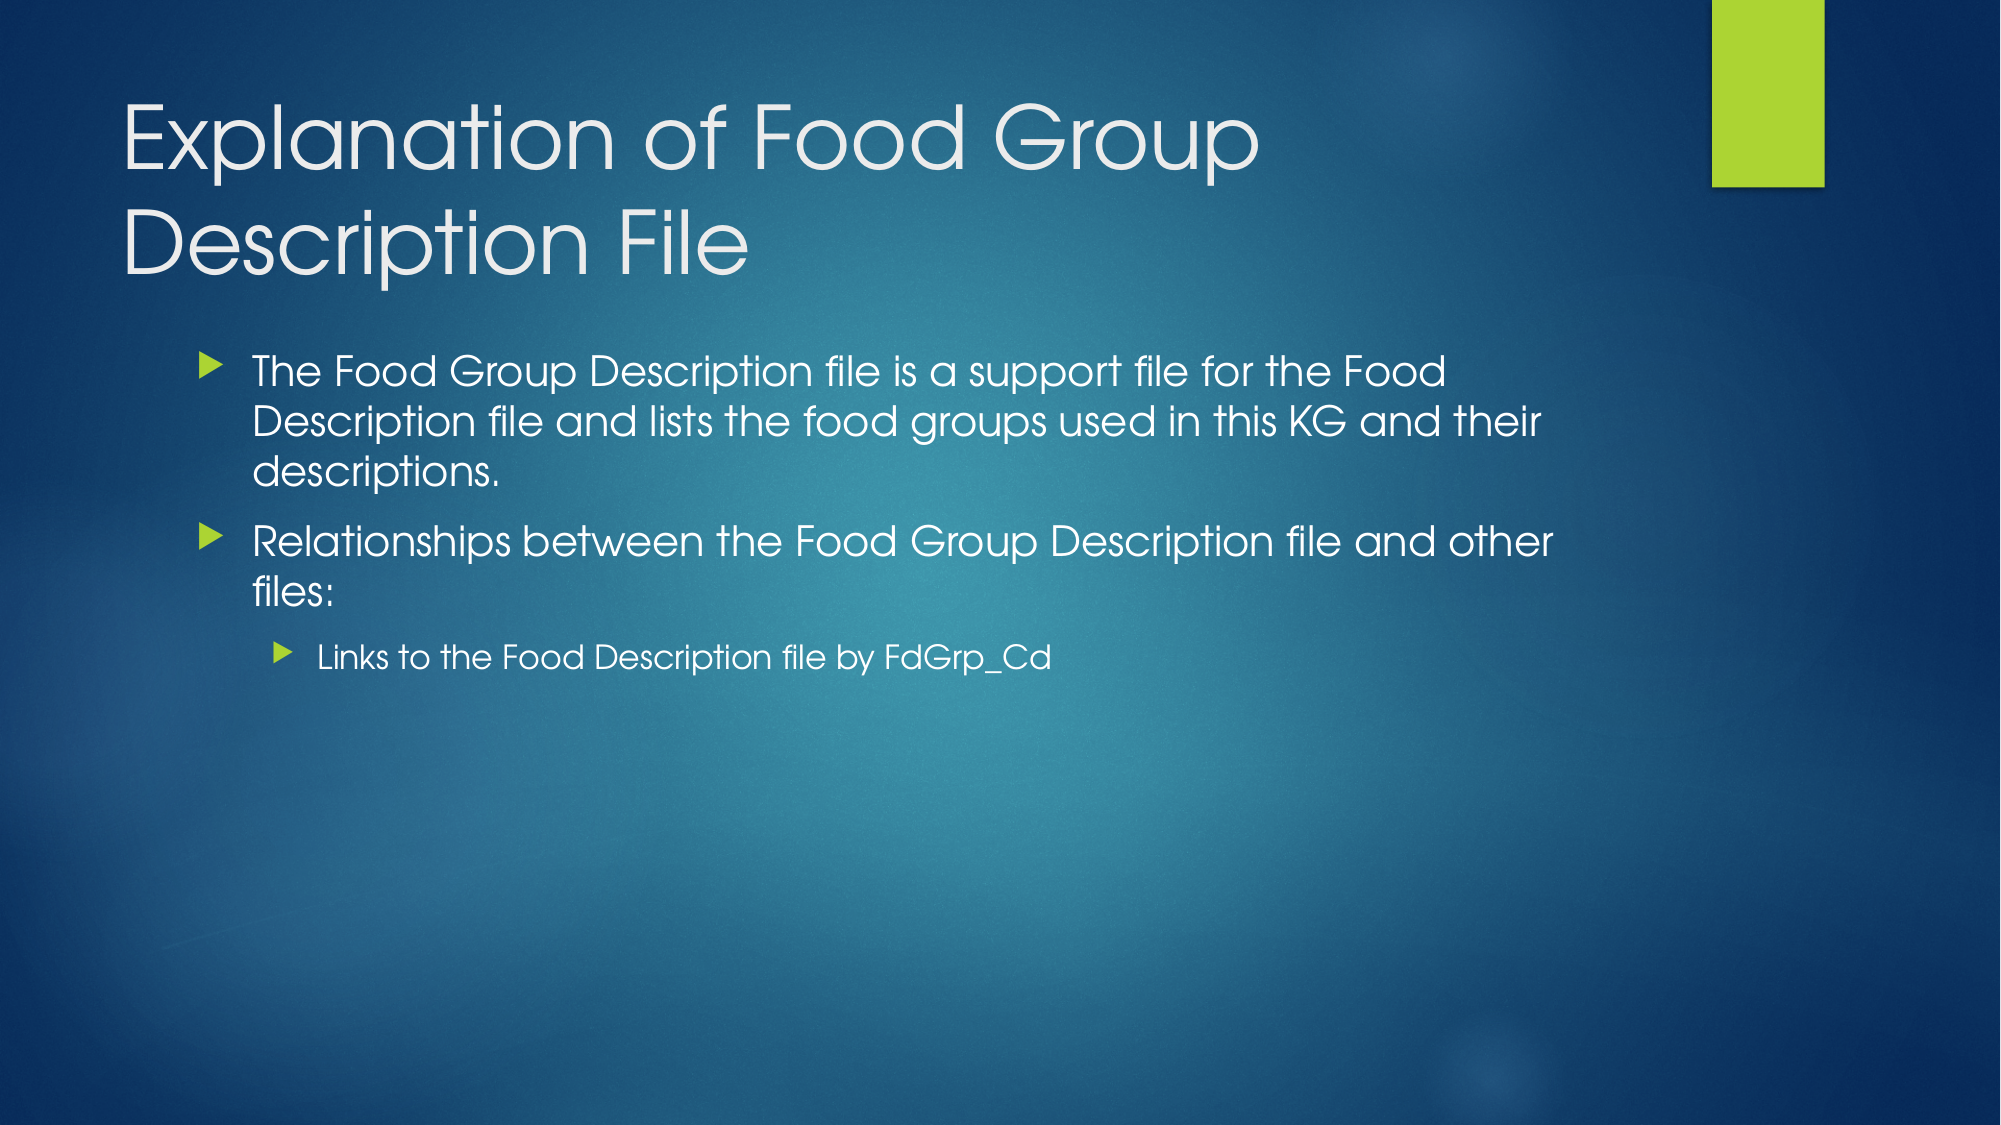

# Explanation of Food Group Description File
The Food Group Description file is a support file for the Food Description file and lists the food groups used in this KG and their descriptions.
Relationships between the Food Group Description file and other files:
Links to the Food Description file by FdGrp_Cd